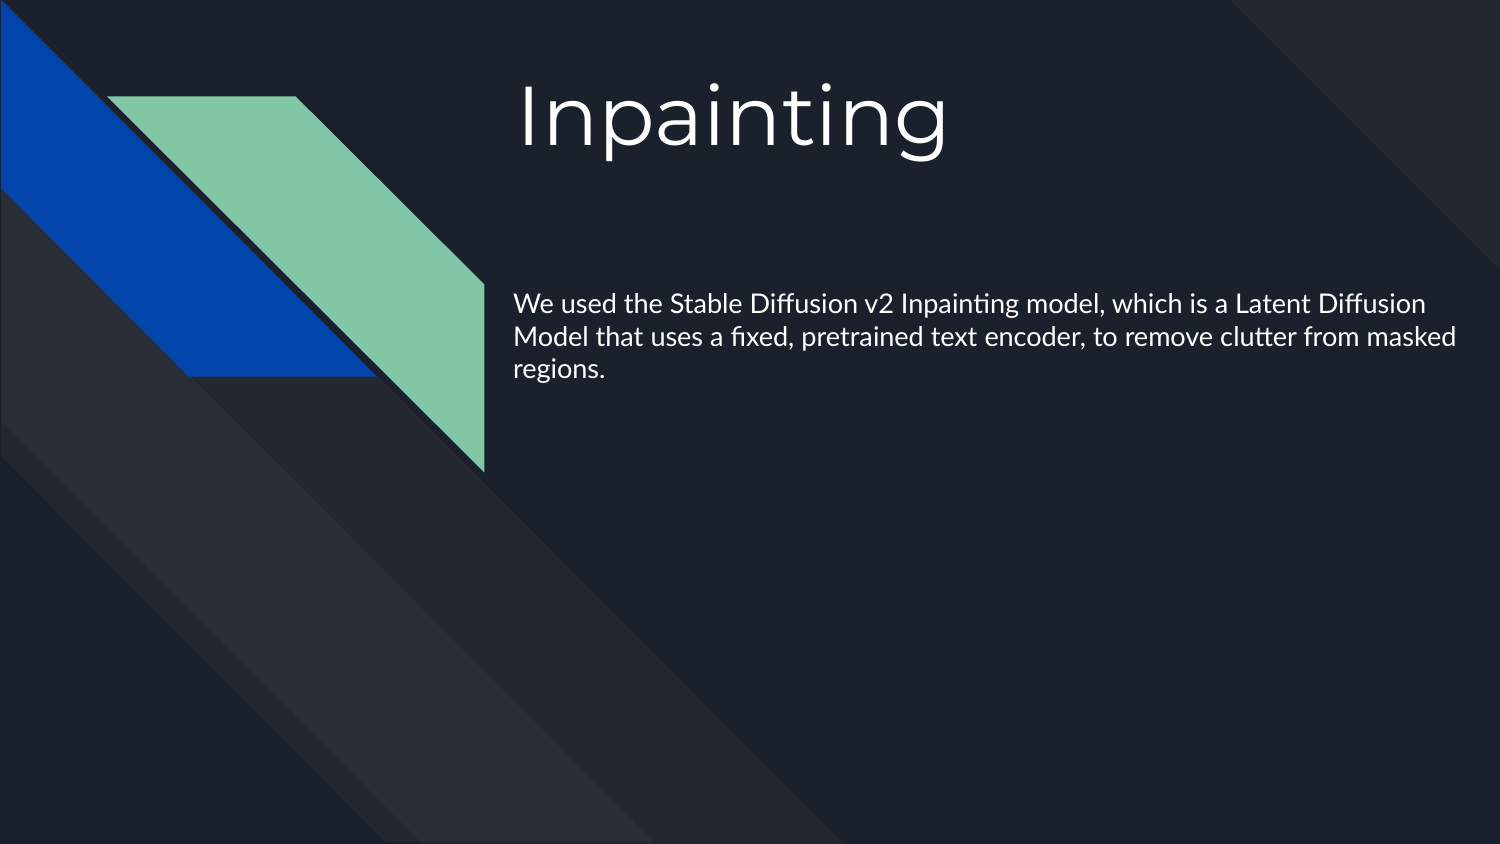

# Inpainting
We used the Stable Diffusion v2 Inpainting model, which is a Latent Diffusion Model that uses a fixed, pretrained text encoder, to remove clutter from masked regions.